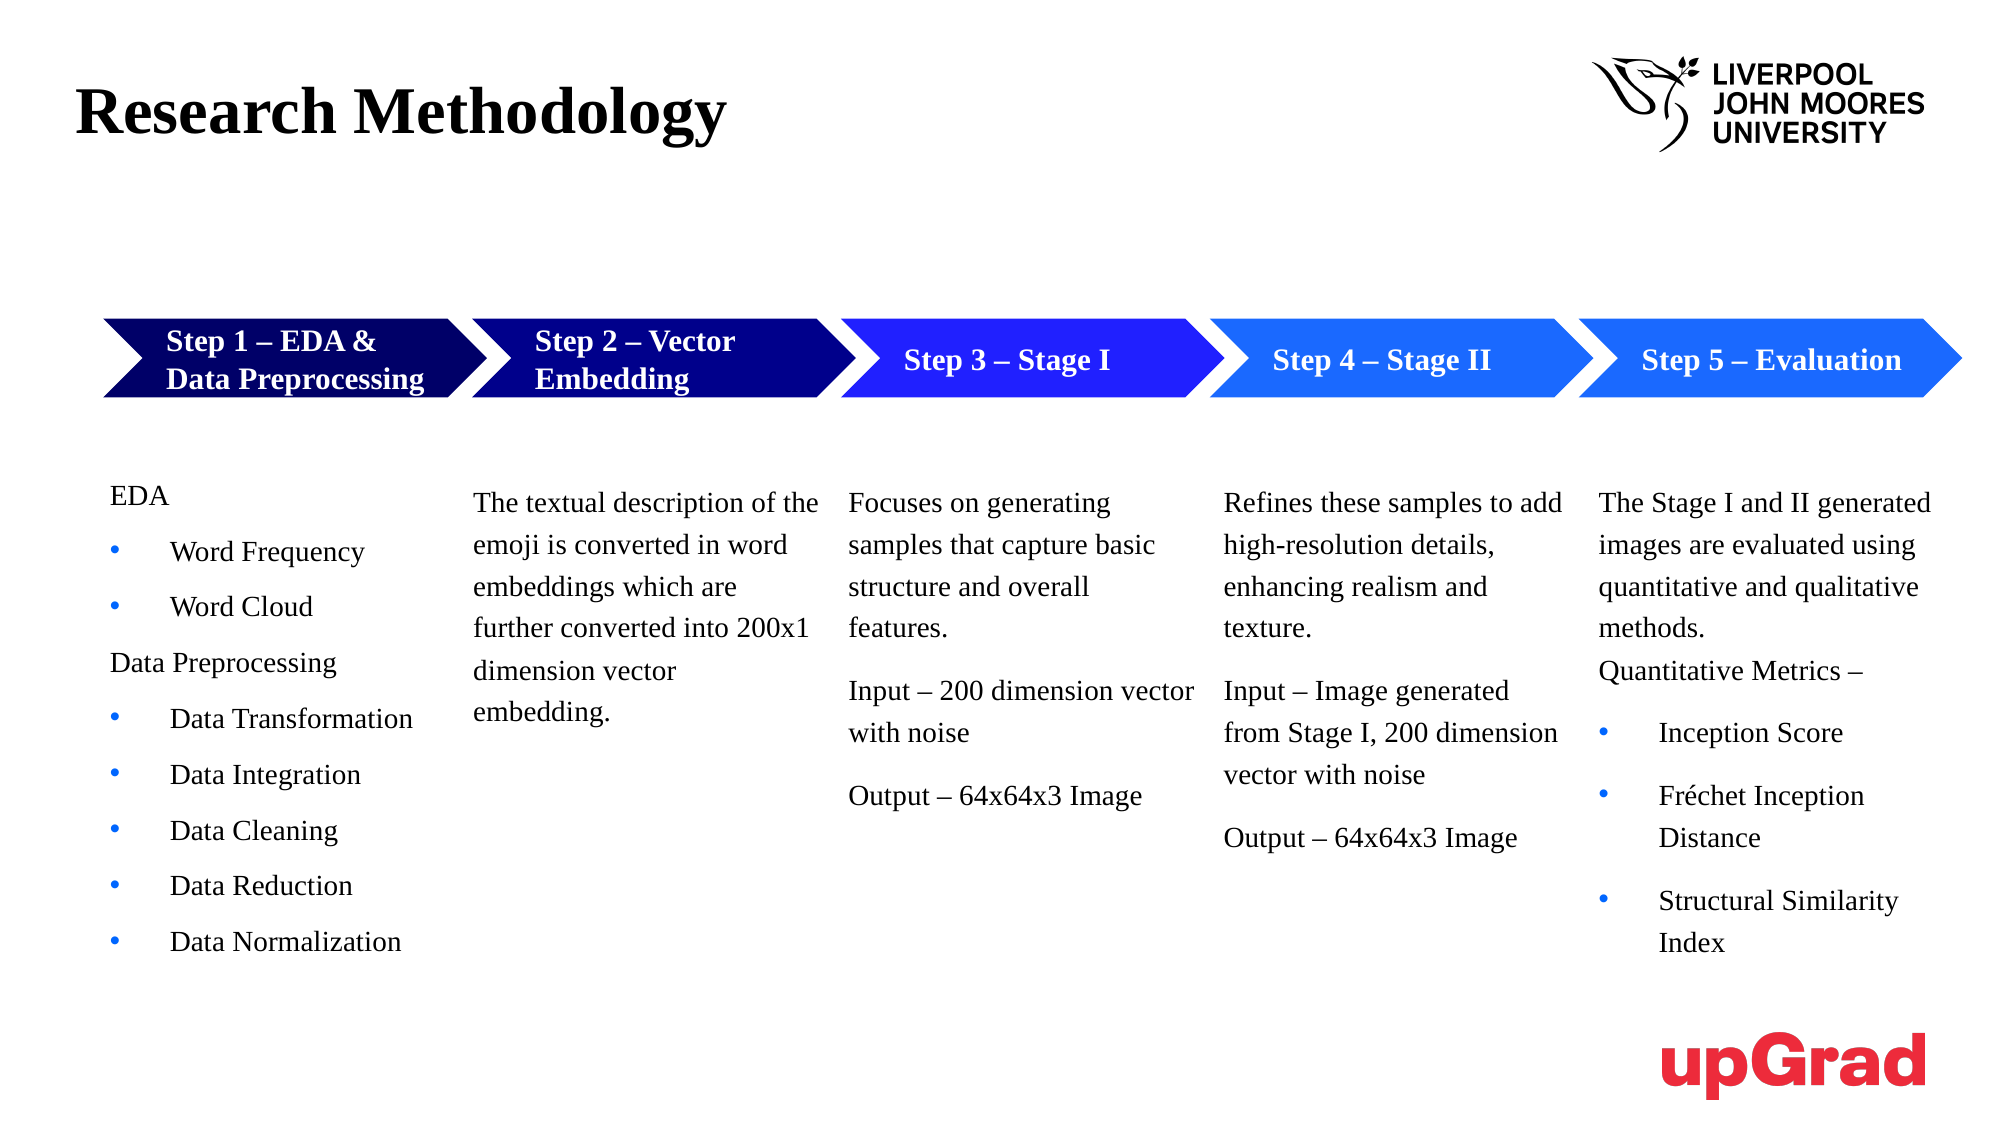

# Research Methodology
Step 1 – EDA & Data Preprocessing
Step 2 – Vector Embedding
Step 3 – Stage I
Step 4 – Stage II
Step 5 – Evaluation

The textual description of the emoji is converted in word embeddings which are further converted into 200x1 dimension vector embedding.
The Stage I and II generated images are evaluated using quantitative and qualitative methods.
Quantitative Metrics –
Inception Score
Fréchet Inception Distance
Structural Similarity Index

EDA
Word Frequency
Word Cloud
Data Preprocessing
Data Transformation
Data Integration
Data Cleaning
Data Reduction
Data Normalization

Focuses on generating samples that capture basic structure and overall features.
Input – 200 dimension vector with noise
Output – 64x64x3 Image
Refines these samples to add high-resolution details, enhancing realism and texture.
Input – Image generated from Stage I, 200 dimension vector with noise
Output – 64x64x3 Image